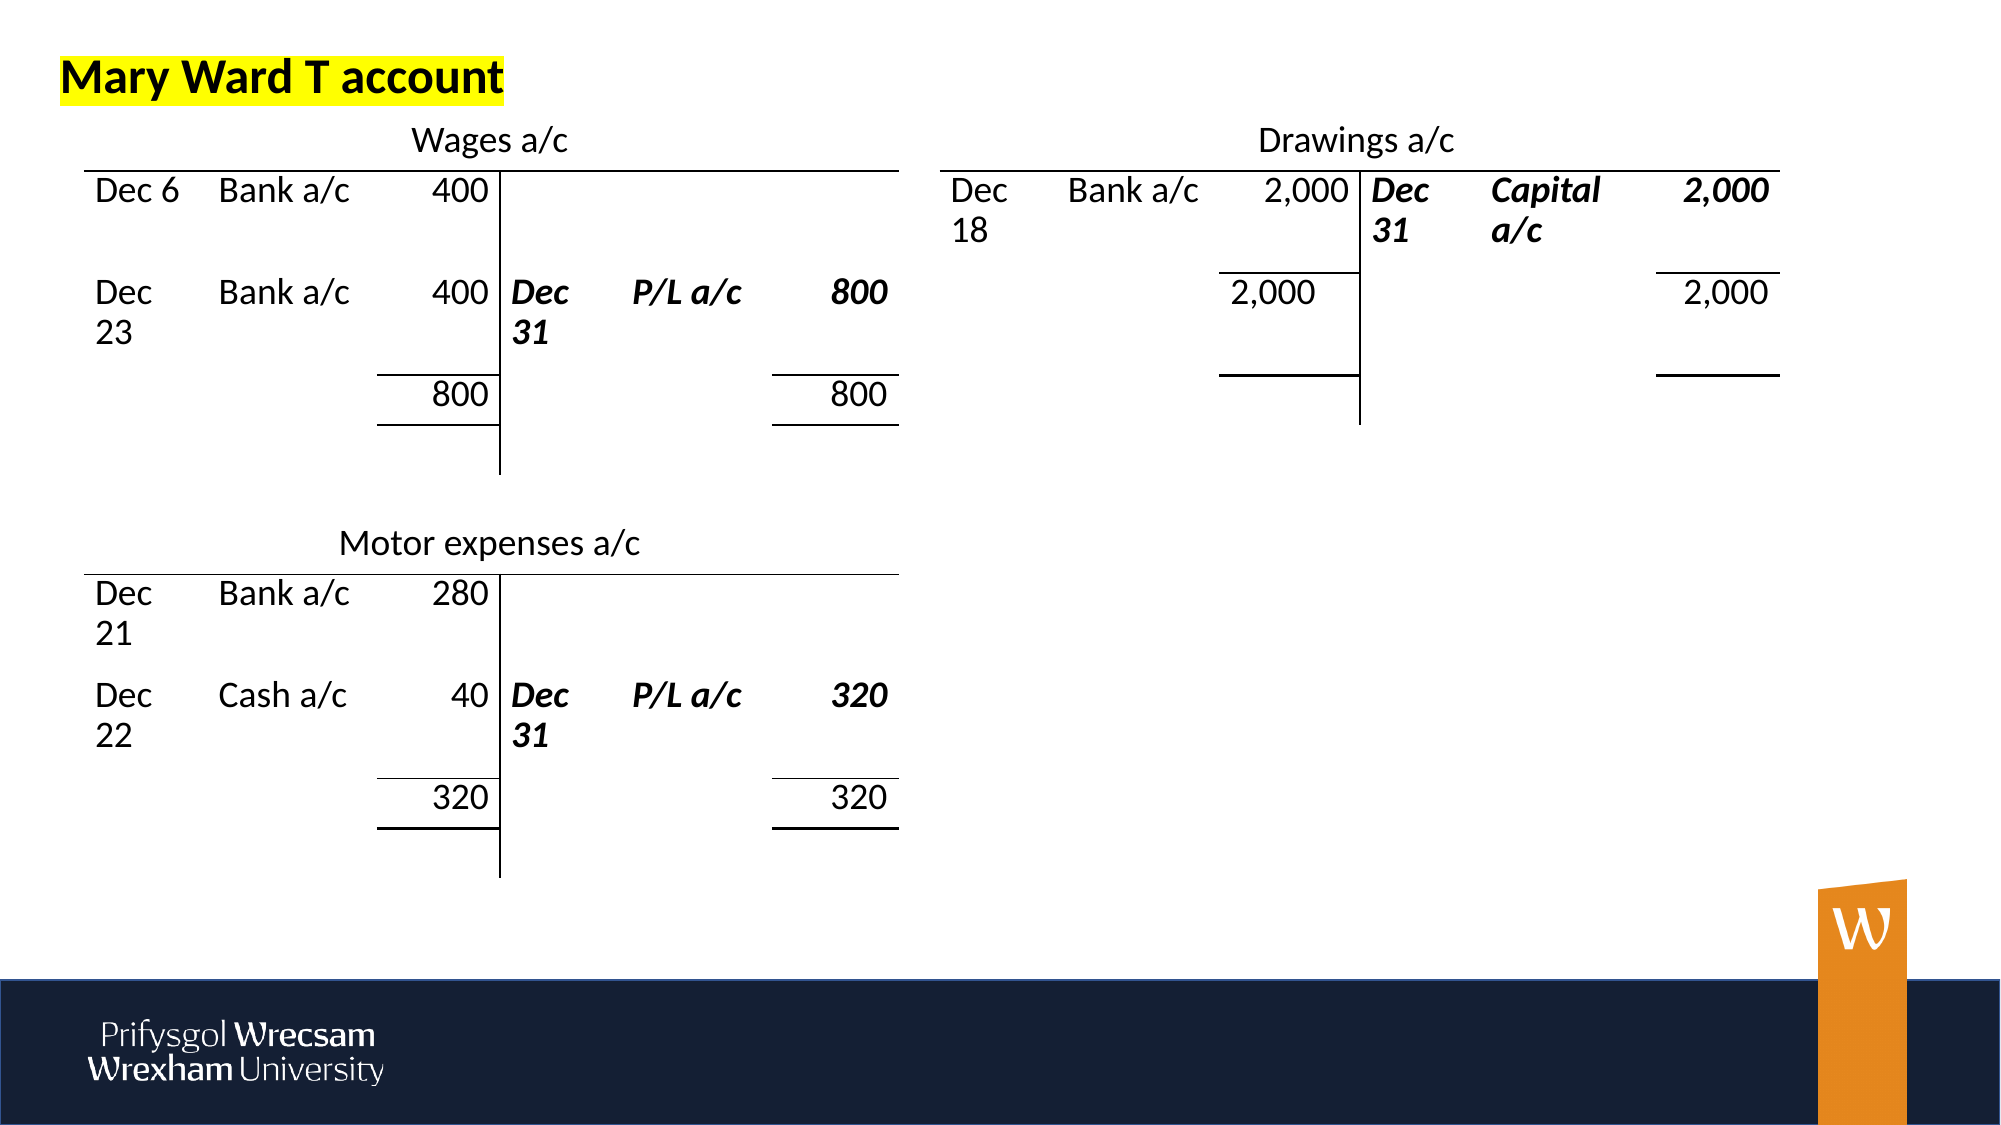

Mary Ward T account

|  | Wages a/c |  |  |  |  |  |  | Drawings a/c |  |  |  |  |
| --- | --- | --- | --- | --- | --- | --- | --- | --- | --- | --- | --- | --- |
| Dec 6 | Bank a/c | 400 |  |  |  |  | Dec 18 | Bank a/c | 2,000 | Dec 31 | Capital a/c | 2,000 |
| Dec 23 | Bank a/c | 400 | Dec 31 | P/L a/c | 800 |  |  |  | 2,000 |  |  | 2,000 |
|  |  | 800 |  |  | 800 |  |  |  |  |  |  |  |
|  |  |  |  |  |  |  |  |  |  |  |  |  |
|  |  |  |  |  |  |  |  |  |  |  |  |  |
|  | Motor expenses a/c |  |  |  |  |  |  |  |  |  |  |  |
| Dec 21 | Bank a/c | 280 |  |  |  |  |  |  |  |  |  |  |
| Dec 22 | Cash a/c | 40 | Dec 31 | P/L a/c | 320 |  |  |  |  |  |  |  |
|  |  | 320 |  |  | 320 |  |  |  |  |  |  |  |
|  |  |  |  |  |  |  |  |  |  |  |  |  |